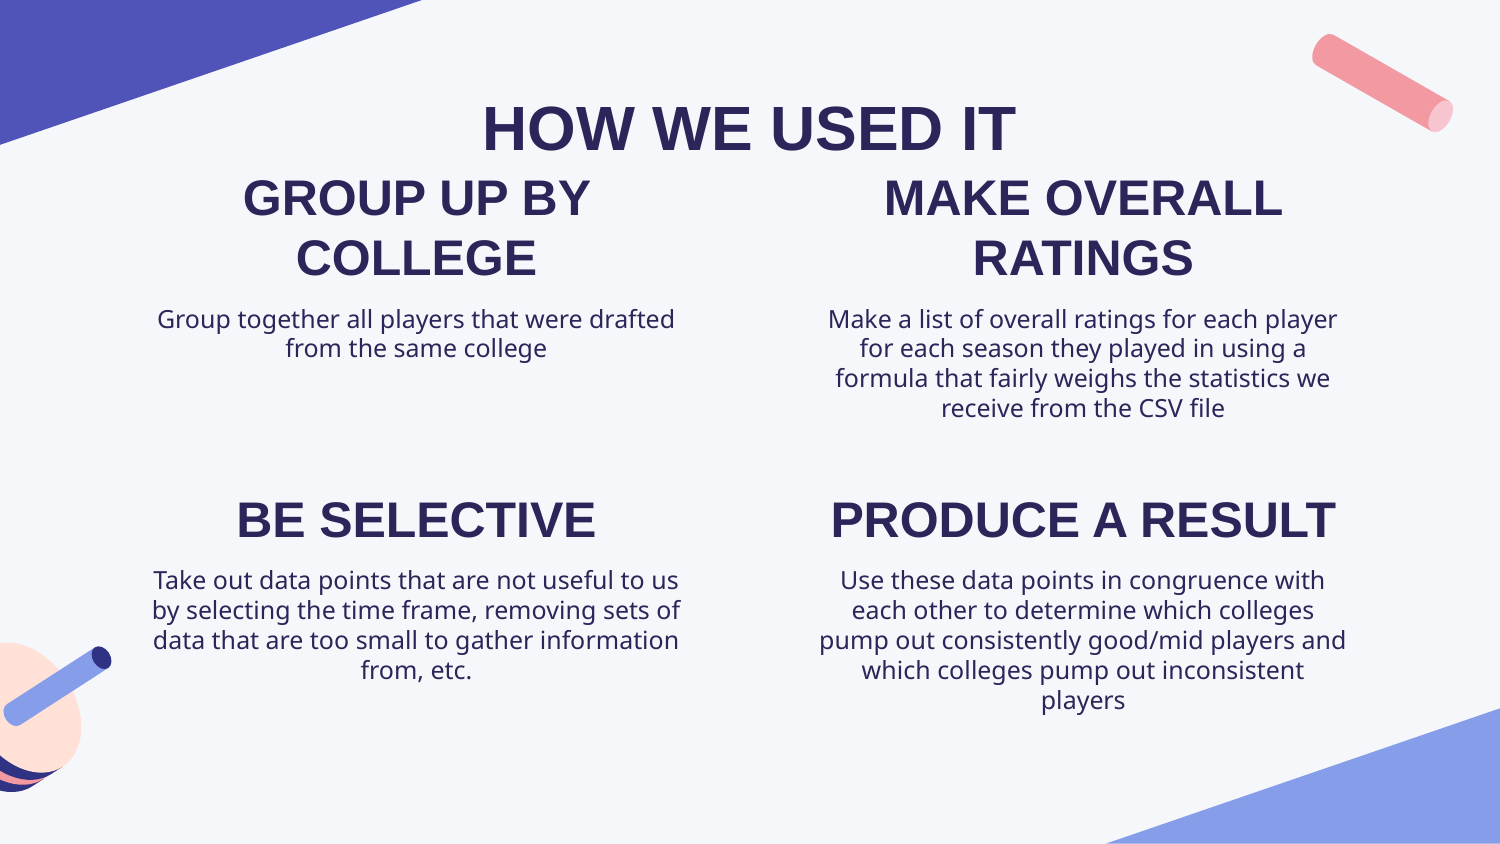

# HOW WE USED IT
GROUP UP BY COLLEGE
MAKE OVERALL RATINGS
Group together all players that were drafted from the same college
Make a list of overall ratings for each player for each season they played in using a formula that fairly weighs the statistics we receive from the CSV file
BE SELECTIVE
PRODUCE A RESULT
Take out data points that are not useful to us by selecting the time frame, removing sets of data that are too small to gather information from, etc.
Use these data points in congruence with each other to determine which colleges pump out consistently good/mid players and which colleges pump out inconsistent players